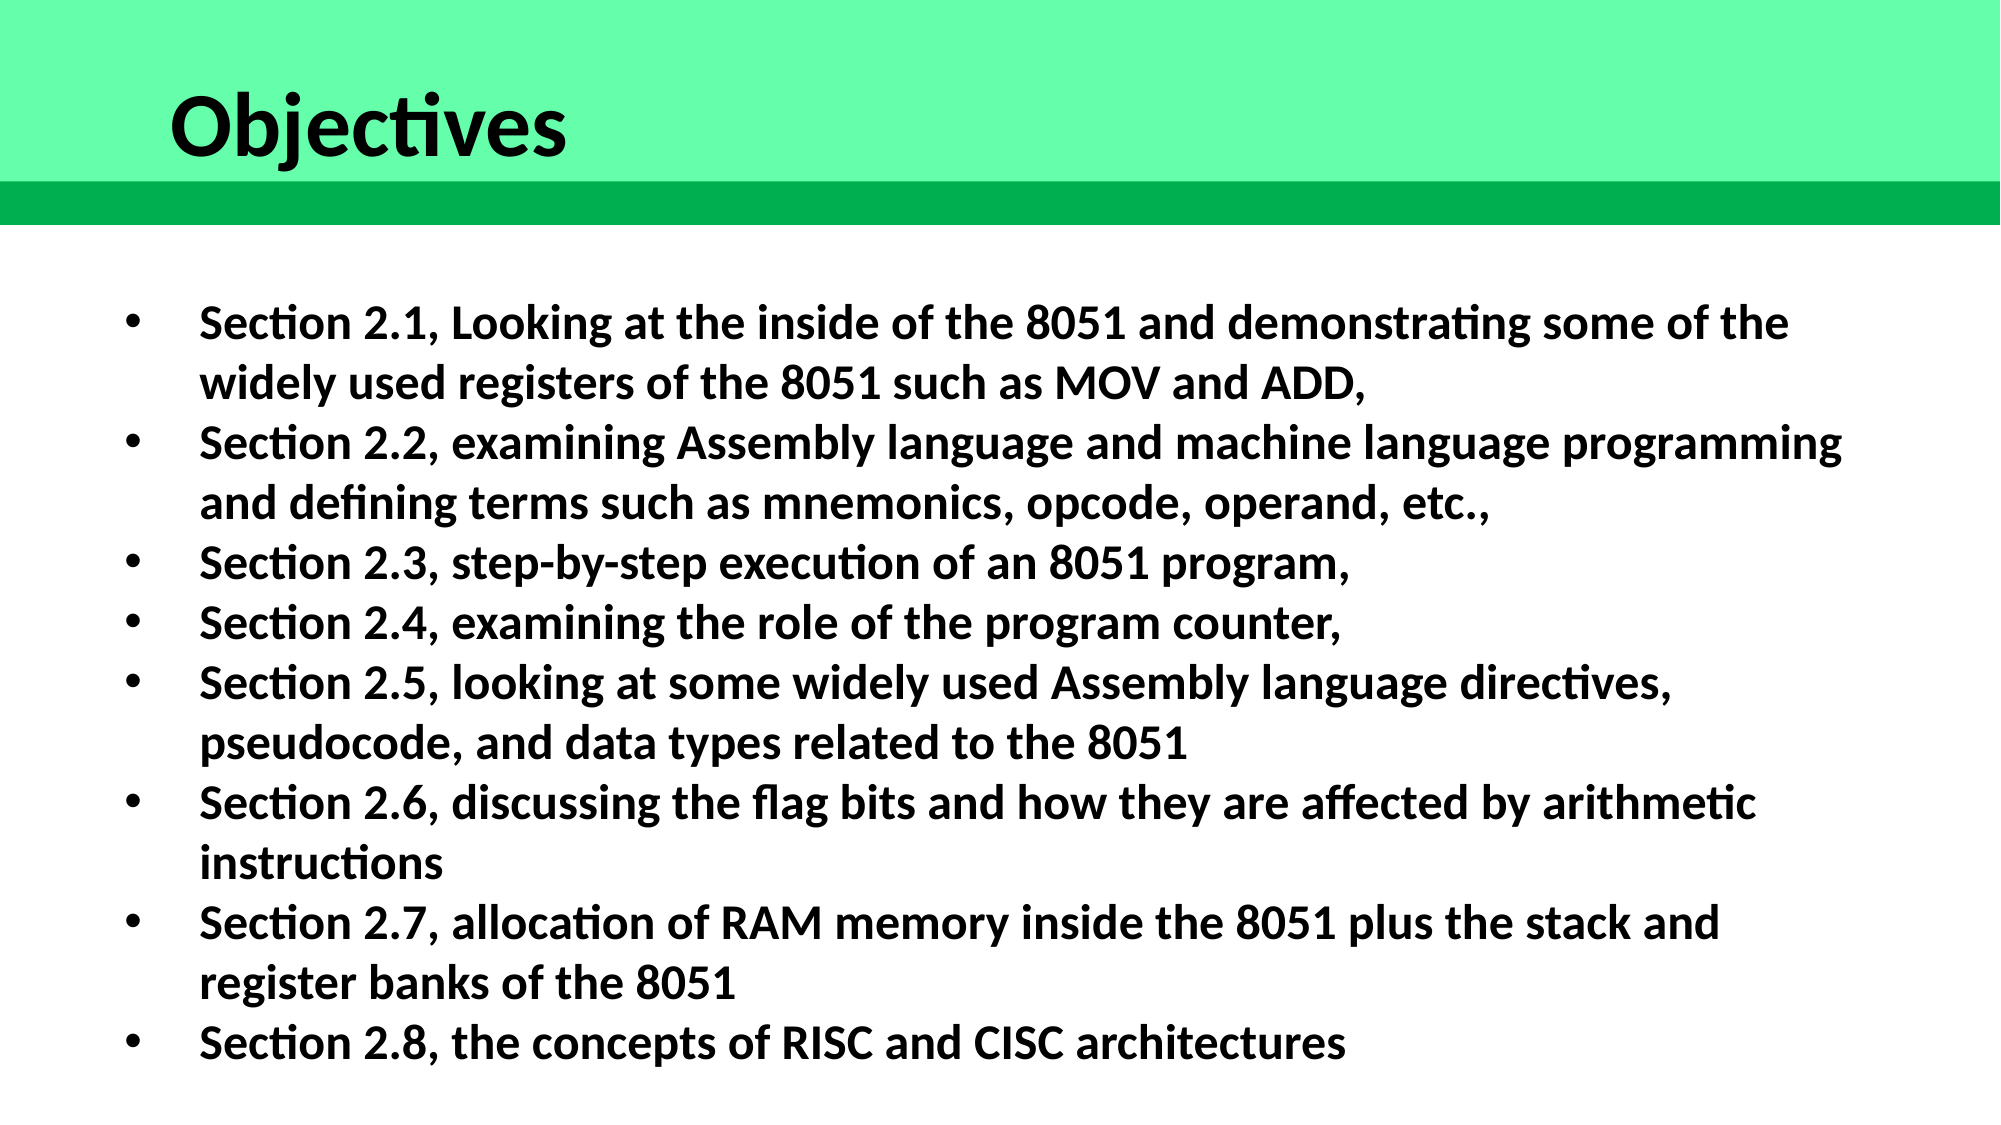

Objectives
Section 2.1, Looking at the inside of the 8051 and demonstrating some of the widely used registers of the 8051 such as MOV and ADD,
Section 2.2, examining Assembly language and machine language programming and defining terms such as mnemonics, opcode, operand, etc.,
Section 2.3, step-by-step execution of an 8051 program,
Section 2.4, examining the role of the program counter,
Section 2.5, looking at some widely used Assembly language directives, pseudocode, and data types related to the 8051
Section 2.6, discussing the flag bits and how they are affected by arithmetic instructions
Section 2.7, allocation of RAM memory inside the 8051 plus the stack and register banks of the 8051
Section 2.8, the concepts of RISC and CISC architectures